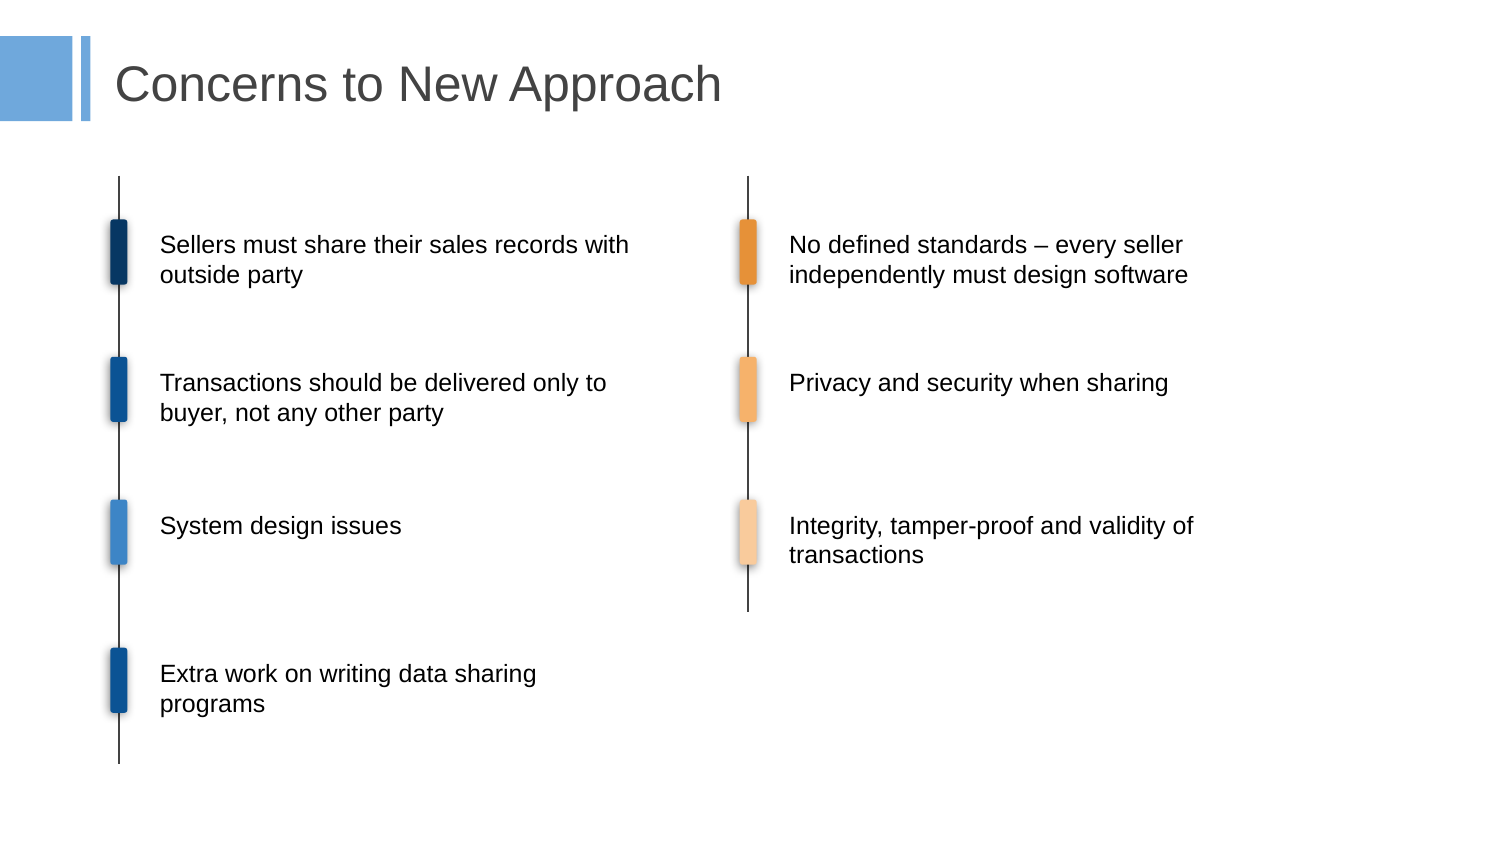

Concerns to New Approach

Sellers must share their sales records with outside party
No defined standards – every seller independently must design software

Transactions should be delivered only to buyer, not any other party
Privacy and security when sharing

System design issues
Integrity, tamper-proof and validity of transactions

Extra work on writing data sharing programs